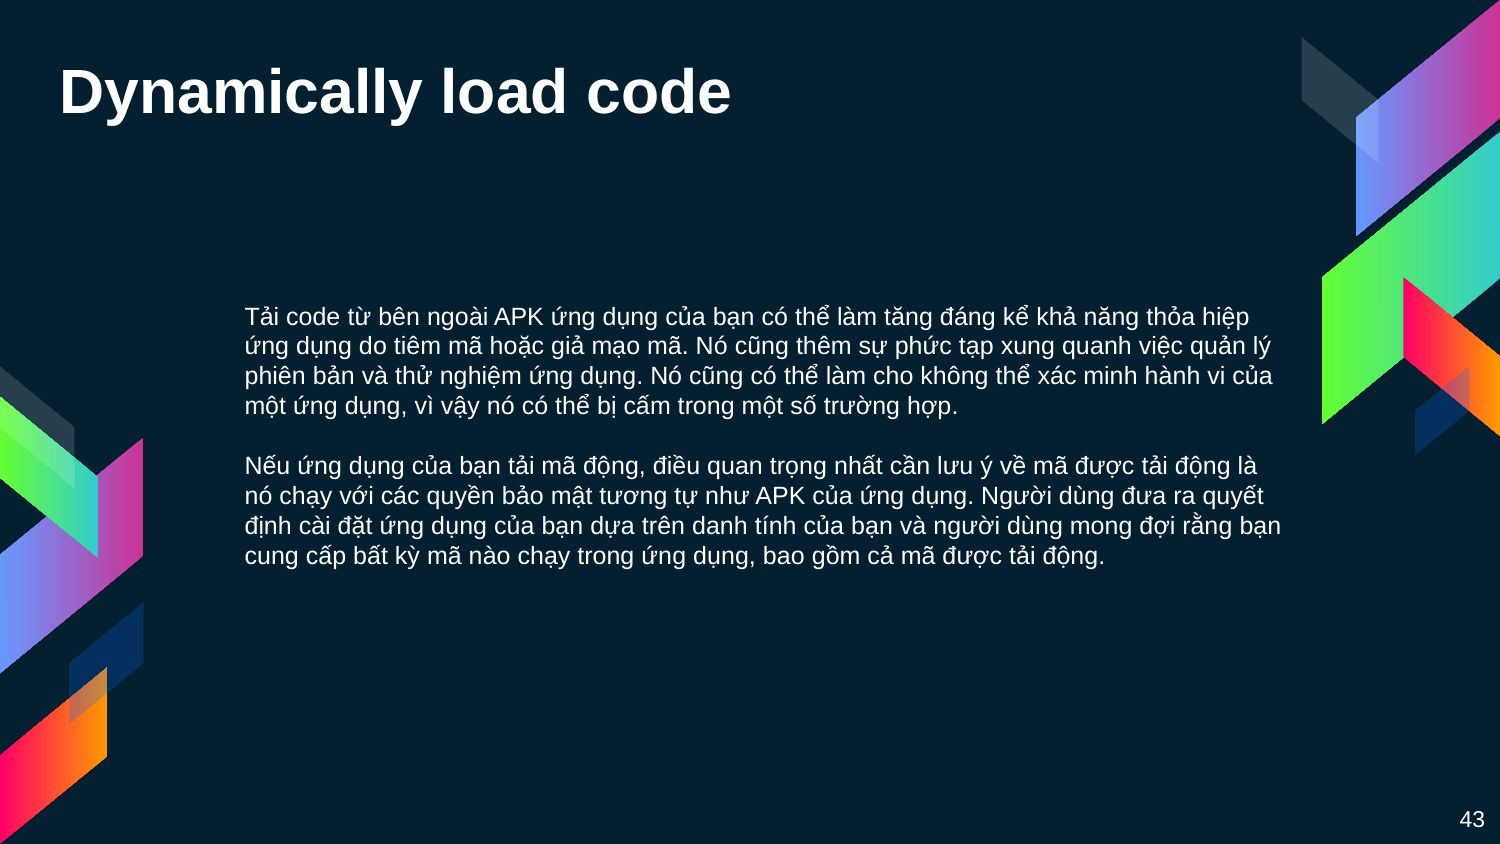

Dynamically load code
Tải code từ bên ngoài APK ứng dụng của bạn có thể làm tăng đáng kể khả năng thỏa hiệp ứng dụng do tiêm mã hoặc giả mạo mã. Nó cũng thêm sự phức tạp xung quanh việc quản lý phiên bản và thử nghiệm ứng dụng. Nó cũng có thể làm cho không thể xác minh hành vi của một ứng dụng, vì vậy nó có thể bị cấm trong một số trường hợp.

Nếu ứng dụng của bạn tải mã động, điều quan trọng nhất cần lưu ý về mã được tải động là nó chạy với các quyền bảo mật tương tự như APK của ứng dụng. Người dùng đưa ra quyết định cài đặt ứng dụng của bạn dựa trên danh tính của bạn và người dùng mong đợi rằng bạn cung cấp bất kỳ mã nào chạy trong ứng dụng, bao gồm cả mã được tải động.

43